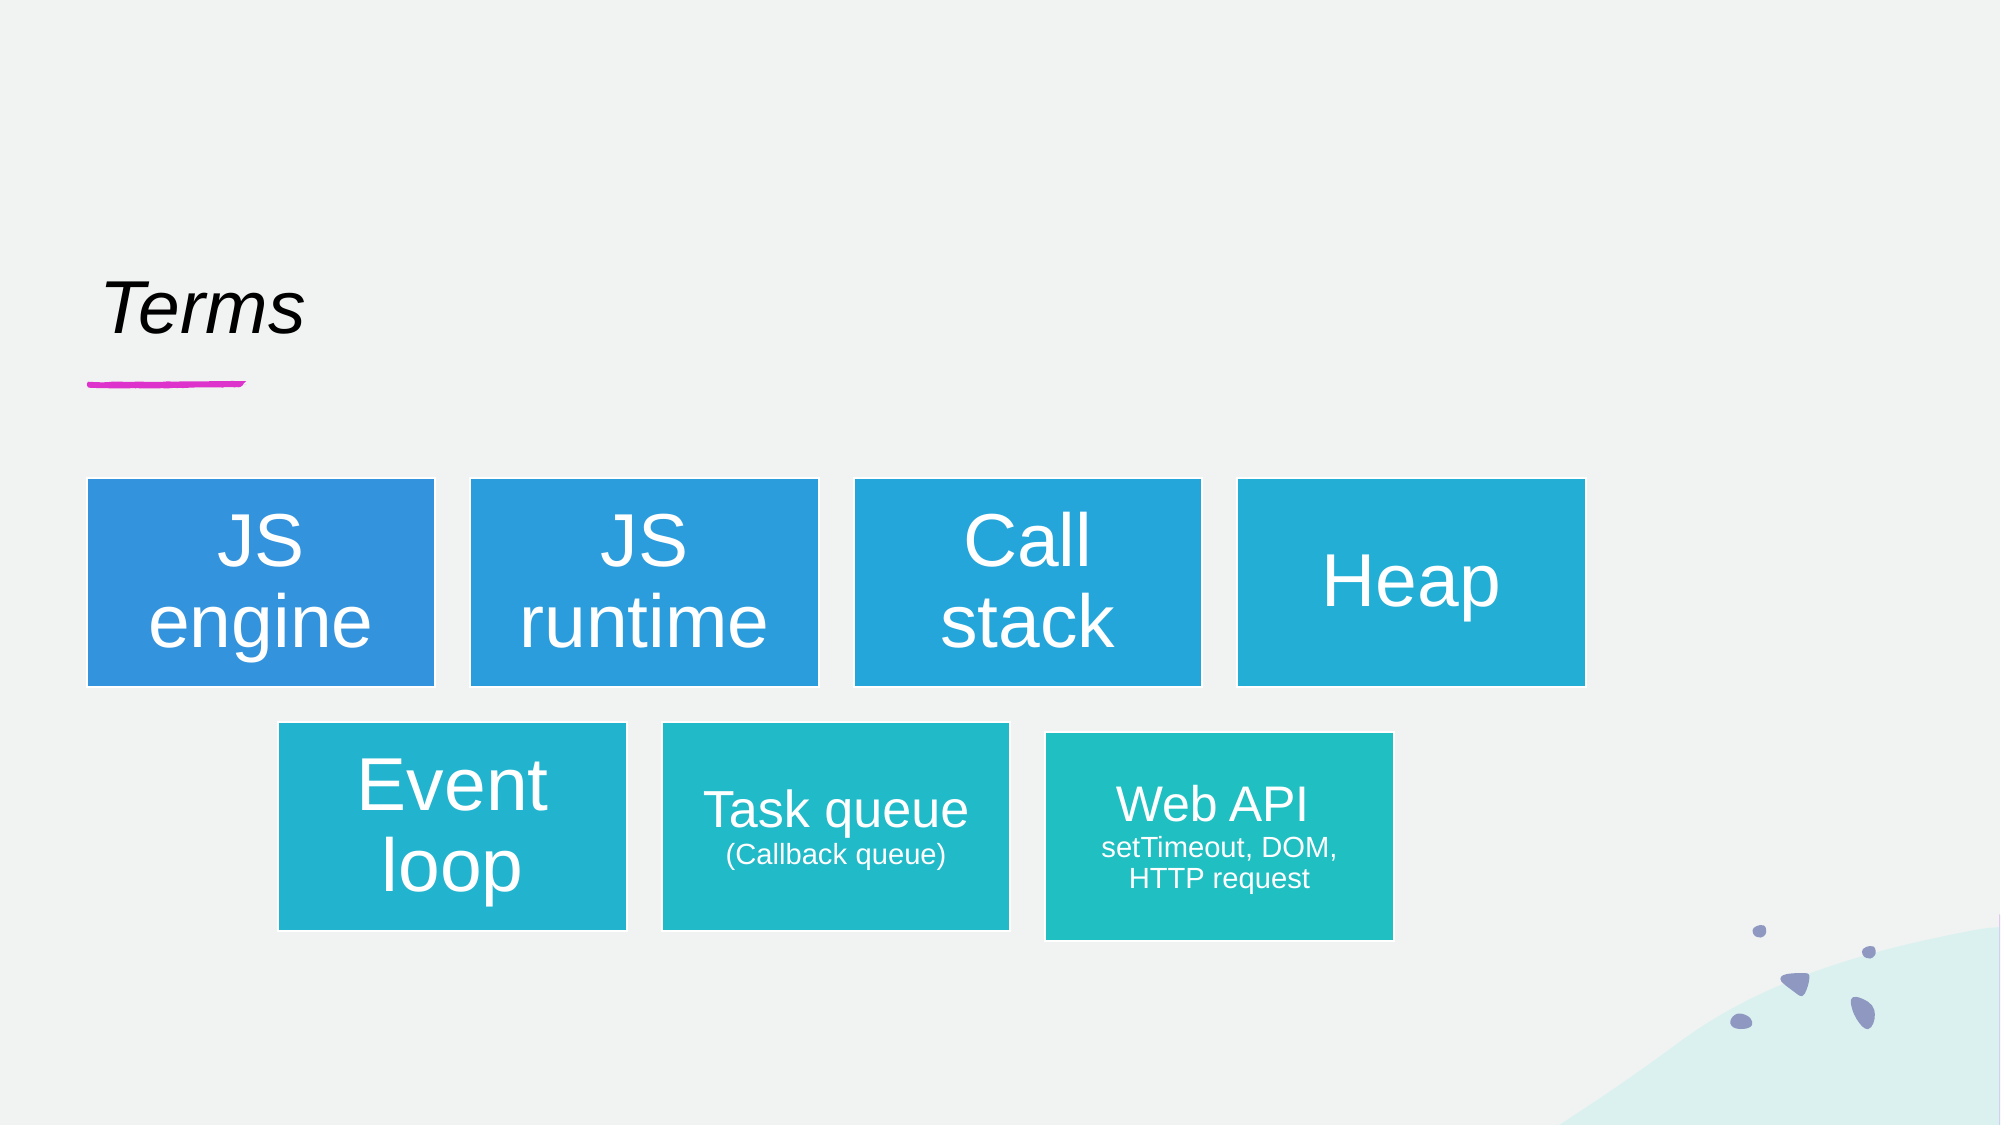

# Terms

JS engine
JS runtime
Call stack
Heap
Event loop
Task queue (Callback queue)
Web API  setTimeout, DOM, HTTP request